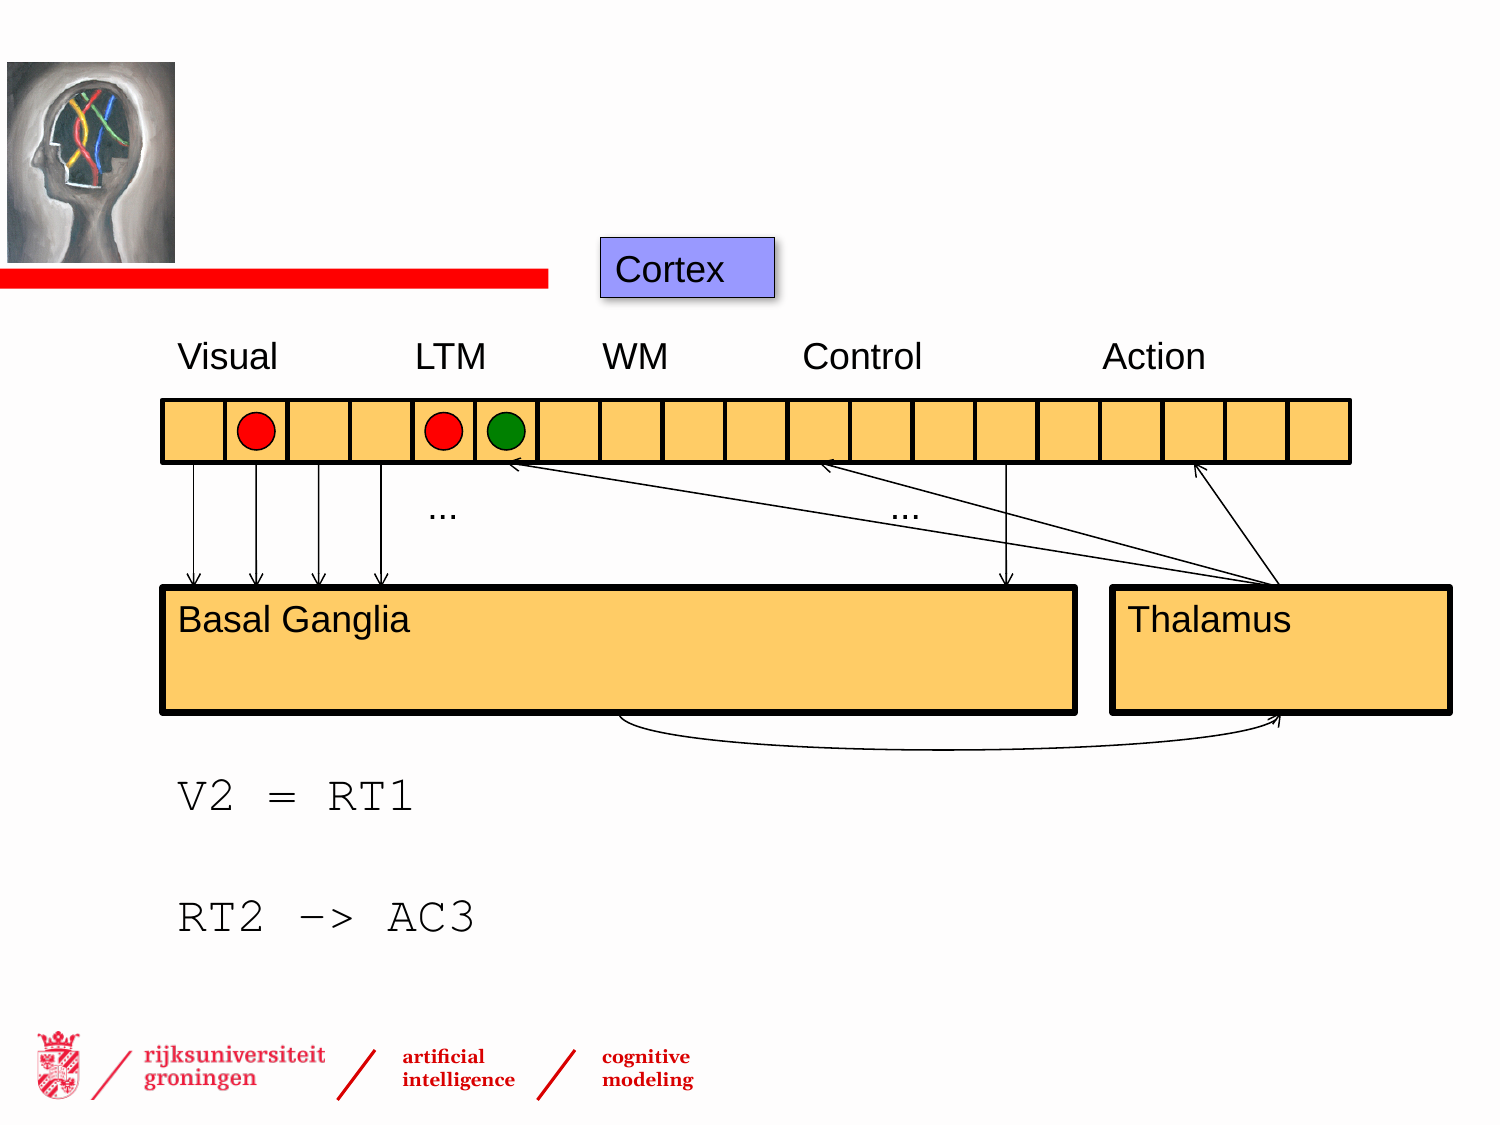

#
Cortex
Control
Visual
LTM
WM
Action

...
...
Basal Ganglia
Thalamus
V2 = RT1
RT2 -> AC3